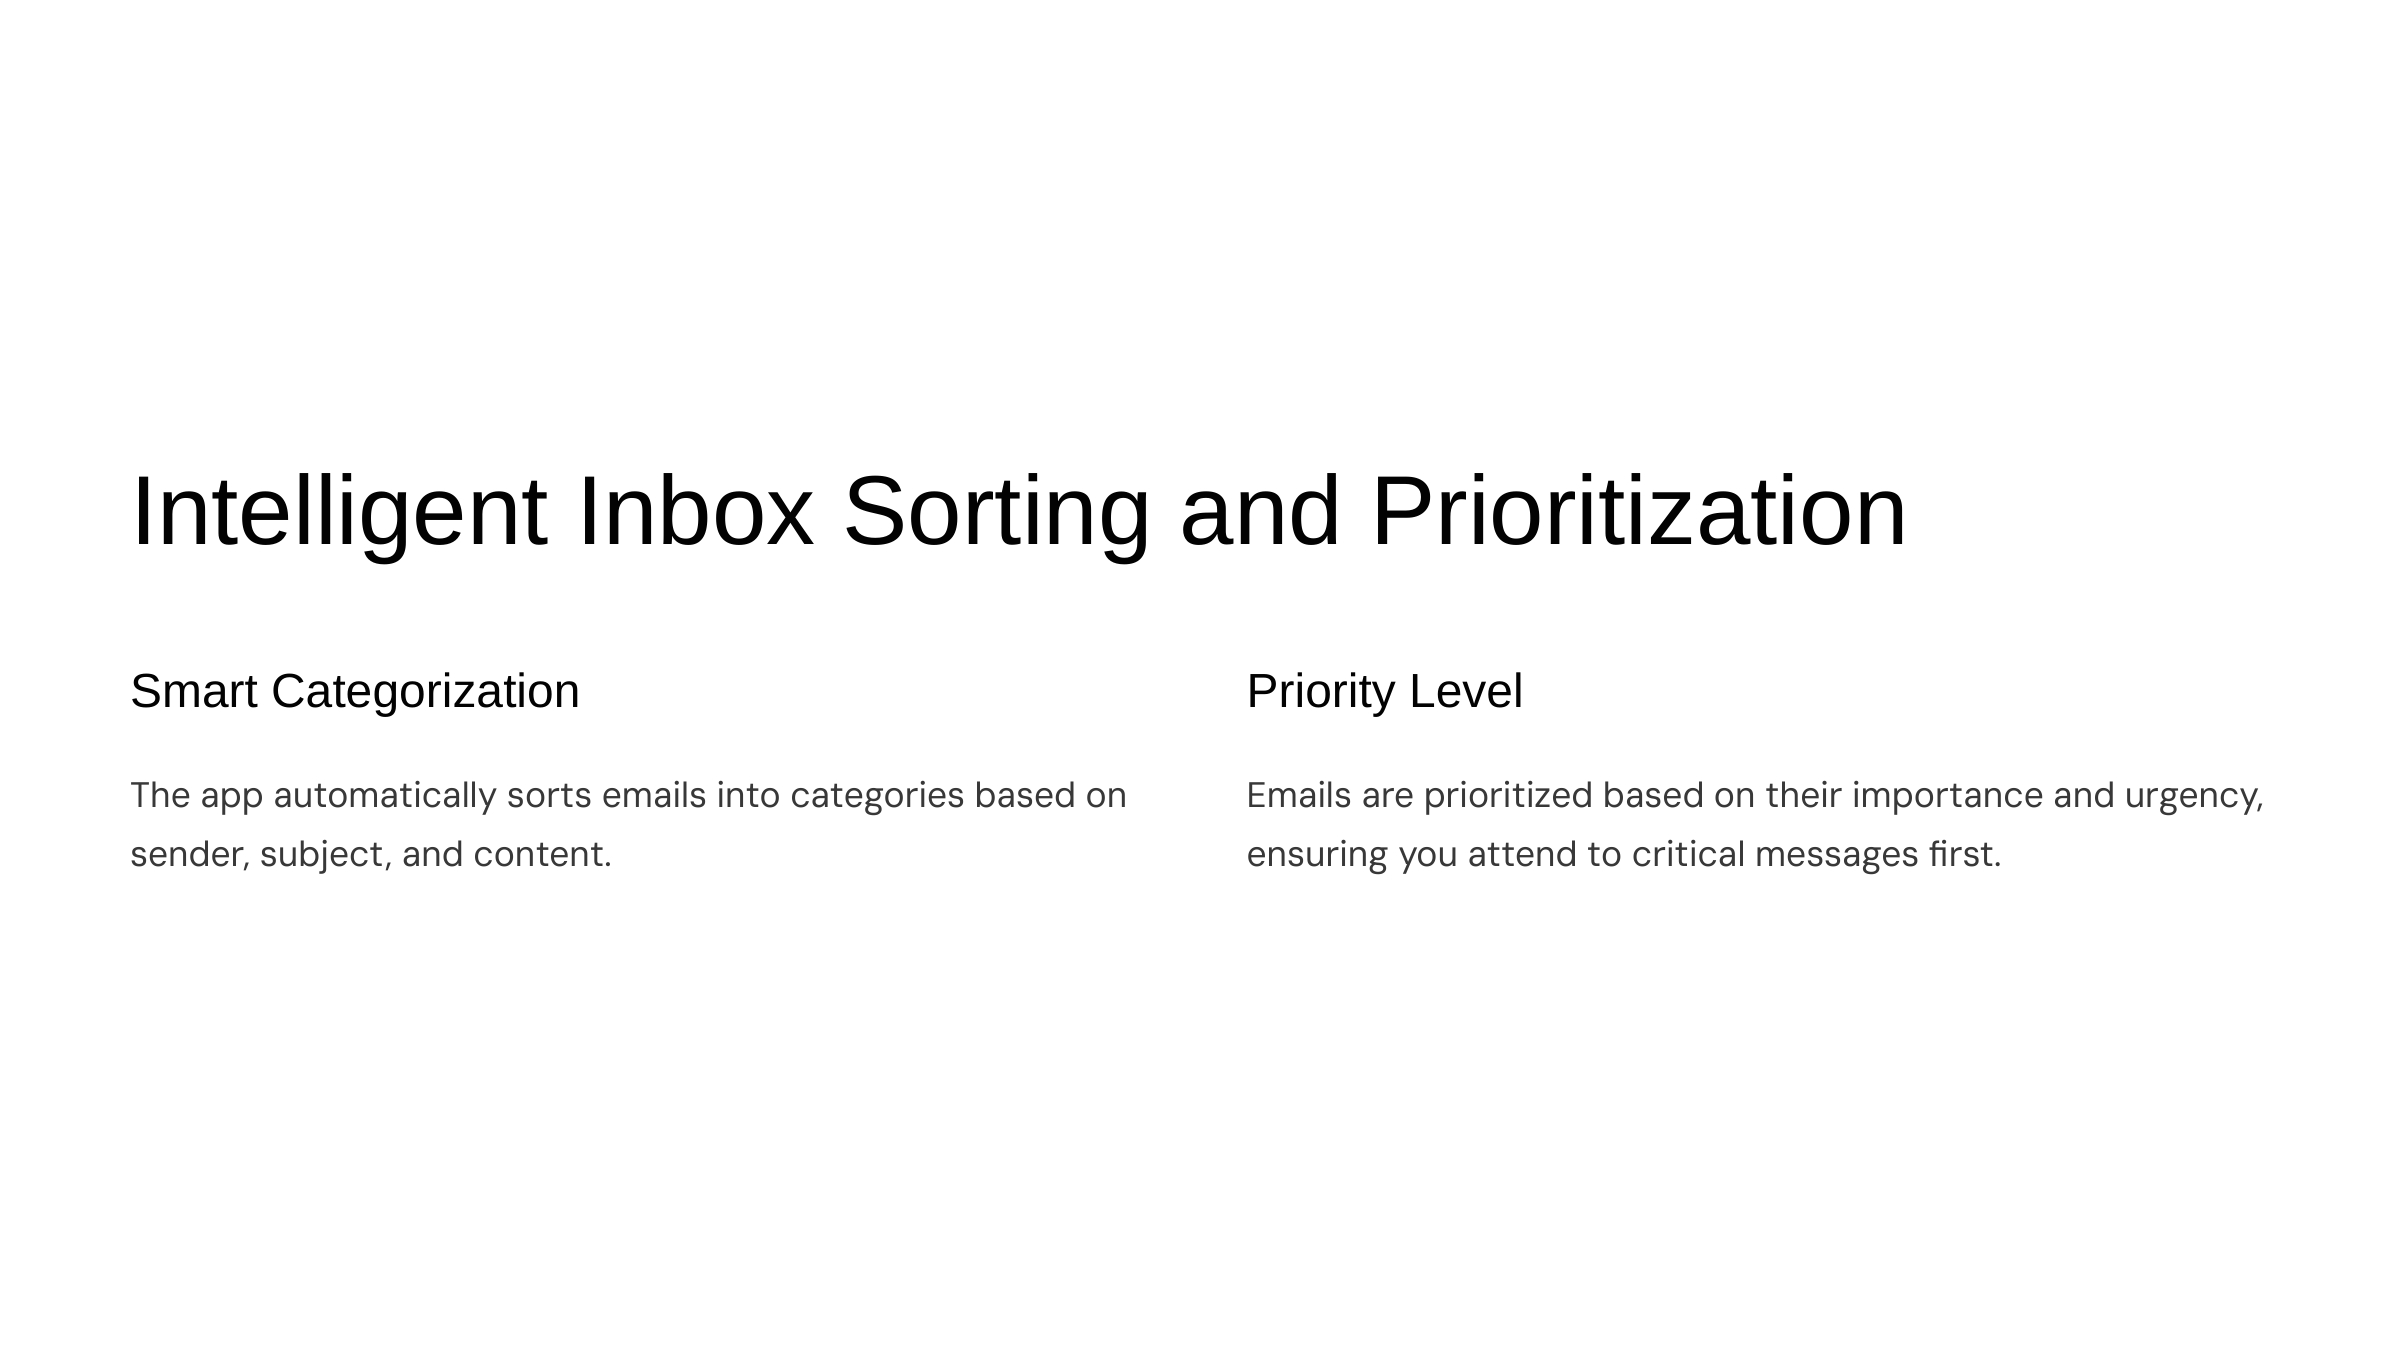

Intelligent Inbox Sorting and Prioritization
Smart Categorization
Priority Level
The app automatically sorts emails into categories based on sender, subject, and content.
Emails are prioritized based on their importance and urgency, ensuring you attend to critical messages first.